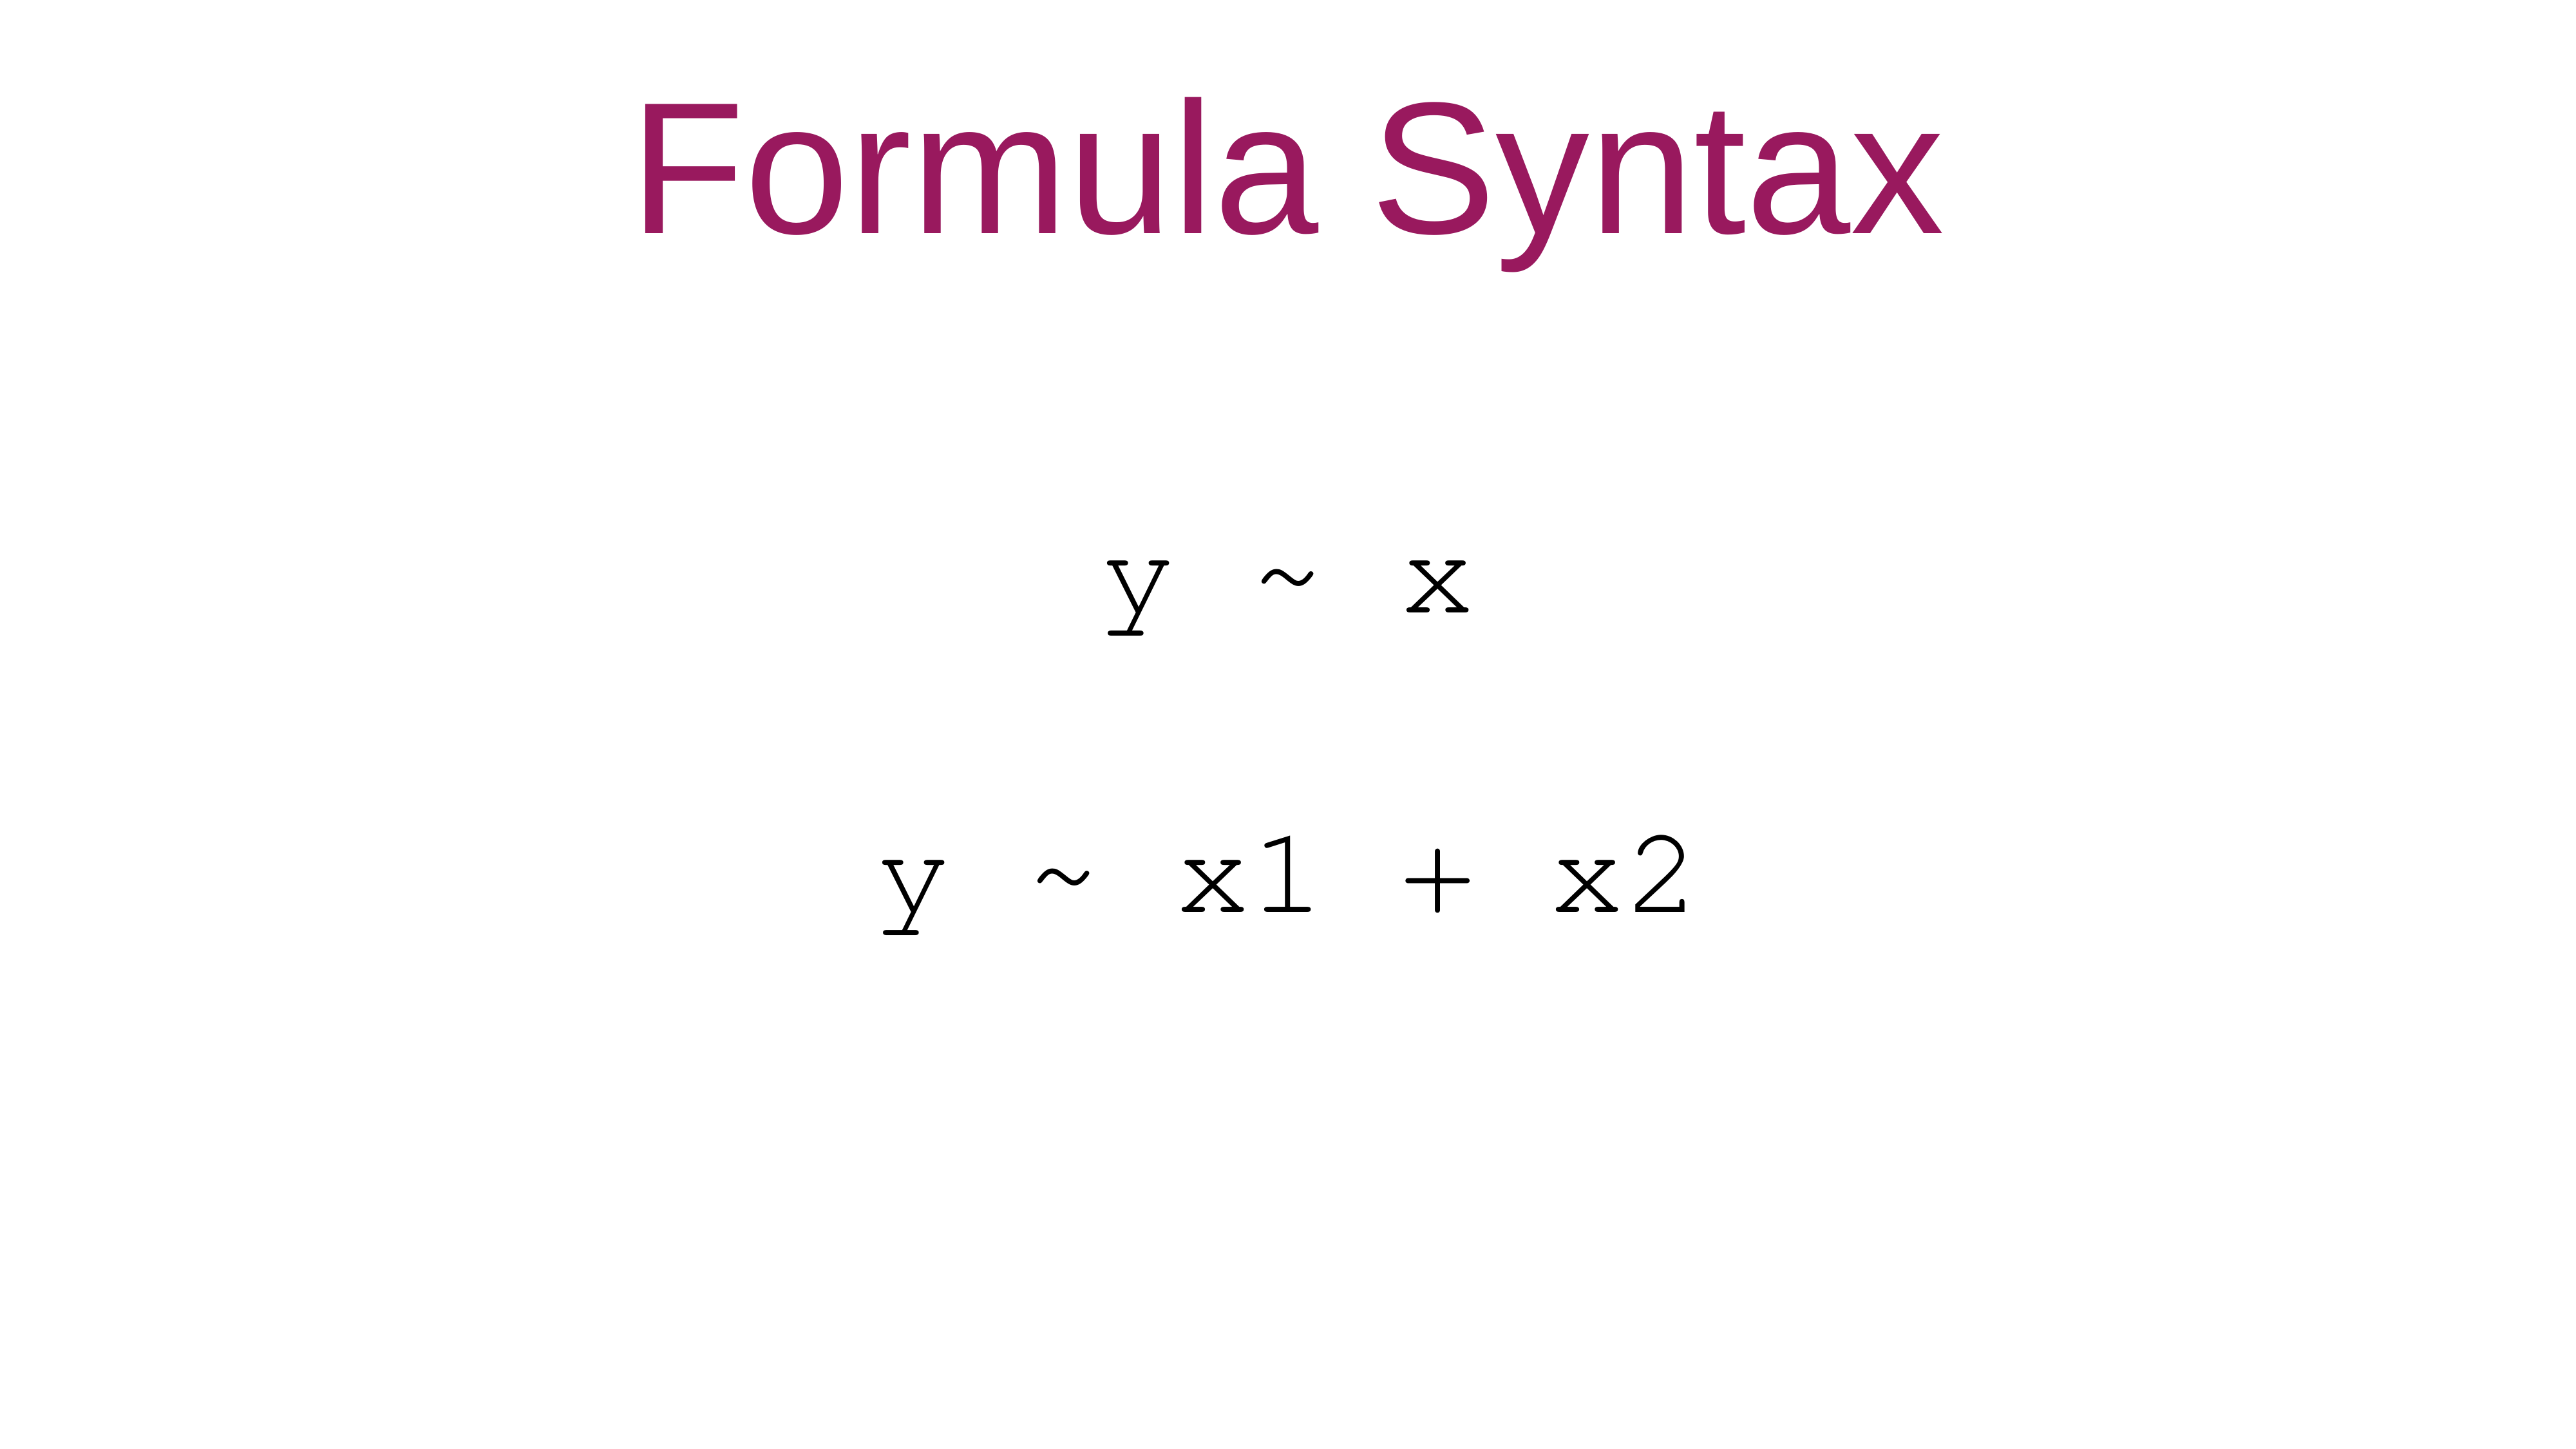

Formula Syntax

y ~ x

y ~ x1 + x2